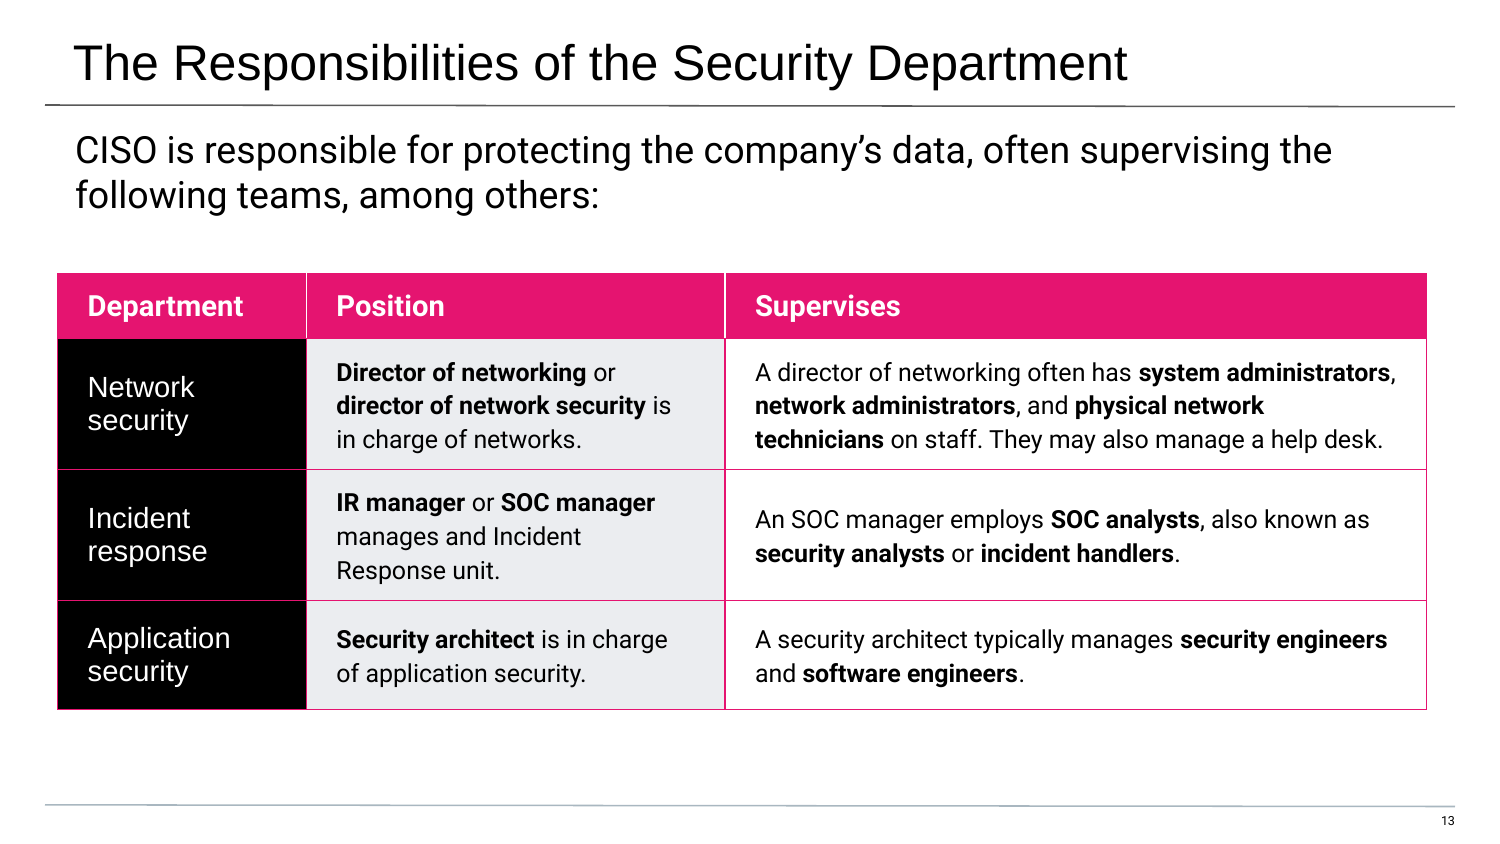

# The Responsibilities of the Security Department
CISO is responsible for protecting the company’s data, often supervising the following teams, among others:
| Department | Position | Supervises |
| --- | --- | --- |
| Network security | Director of networking or director of network security is in charge of networks. | A director of networking often has system administrators, network administrators, and physical network technicians on staff. They may also manage a help desk. |
| Incident response | IR manager or SOC manager manages and Incident Response unit. | An SOC manager employs SOC analysts, also known as security analysts or incident handlers. |
| Application security | Security architect is in charge of application security. | A security architect typically manages security engineers and software engineers. |

13